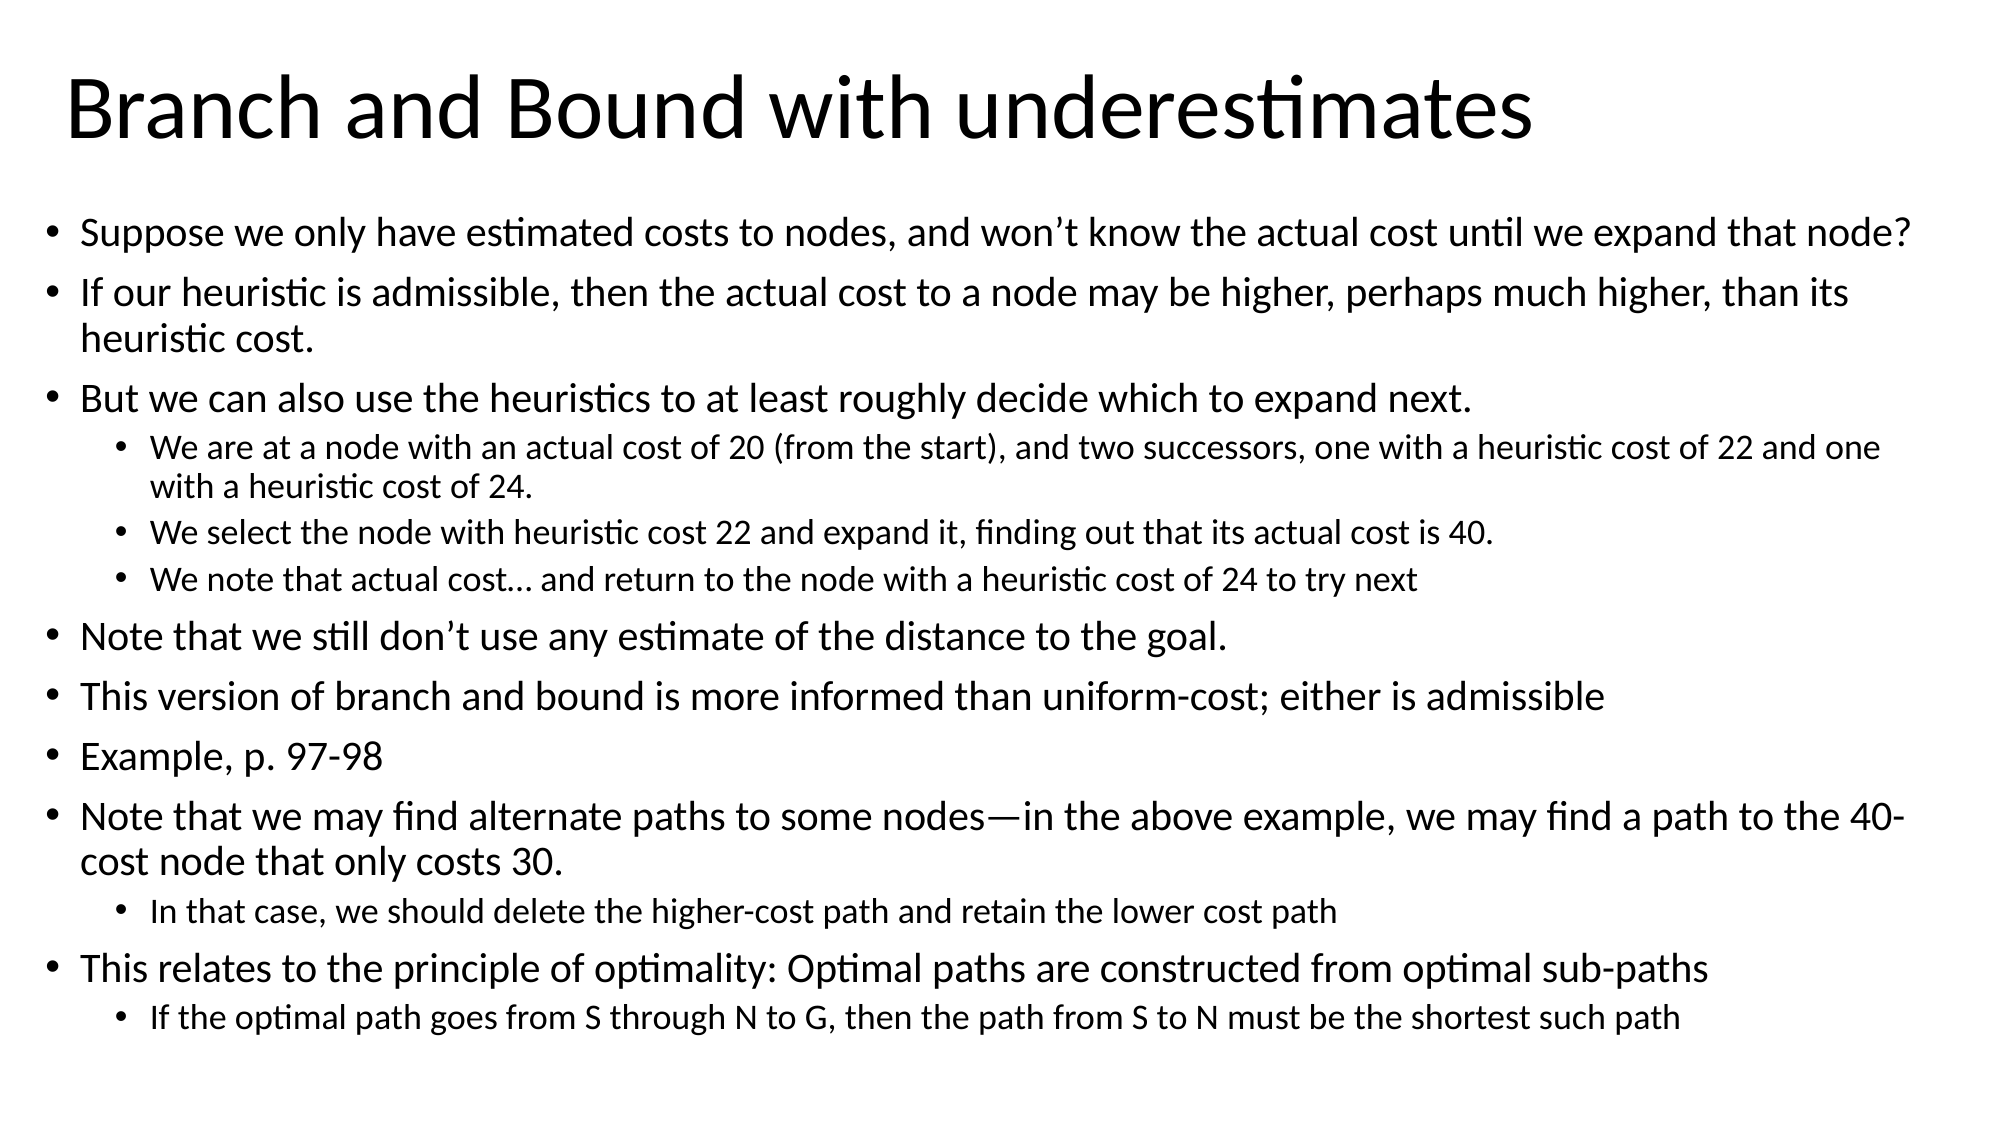

# Branch and Bound with underestimates
Suppose we only have estimated costs to nodes, and won’t know the actual cost until we expand that node?
If our heuristic is admissible, then the actual cost to a node may be higher, perhaps much higher, than its heuristic cost.
But we can also use the heuristics to at least roughly decide which to expand next.
We are at a node with an actual cost of 20 (from the start), and two successors, one with a heuristic cost of 22 and one with a heuristic cost of 24.
We select the node with heuristic cost 22 and expand it, finding out that its actual cost is 40.
We note that actual cost… and return to the node with a heuristic cost of 24 to try next
Note that we still don’t use any estimate of the distance to the goal.
This version of branch and bound is more informed than uniform-cost; either is admissible
Example, p. 97-98
Note that we may find alternate paths to some nodes—in the above example, we may find a path to the 40-cost node that only costs 30.
In that case, we should delete the higher-cost path and retain the lower cost path
This relates to the principle of optimality: Optimal paths are constructed from optimal sub-paths
If the optimal path goes from S through N to G, then the path from S to N must be the shortest such path